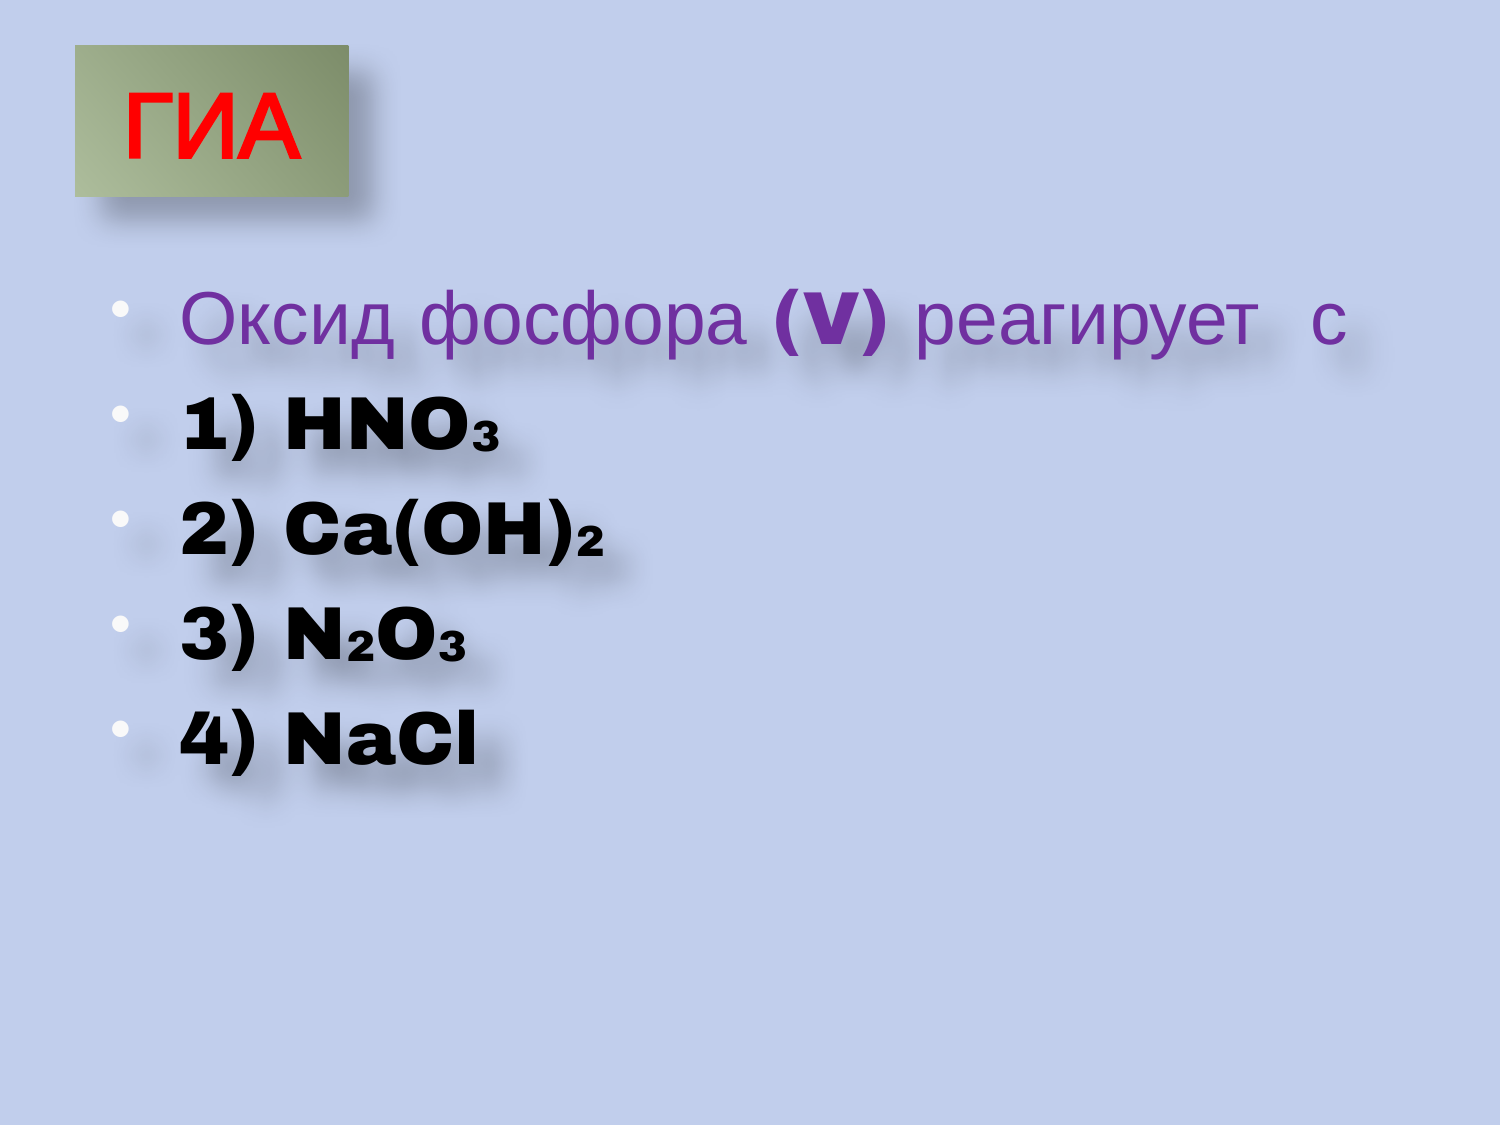

# ГИА
Оксид фосфора (V) реагирует  с
1) HNO3
2) Ca(OH)2
3) N2O3
4) NaCl